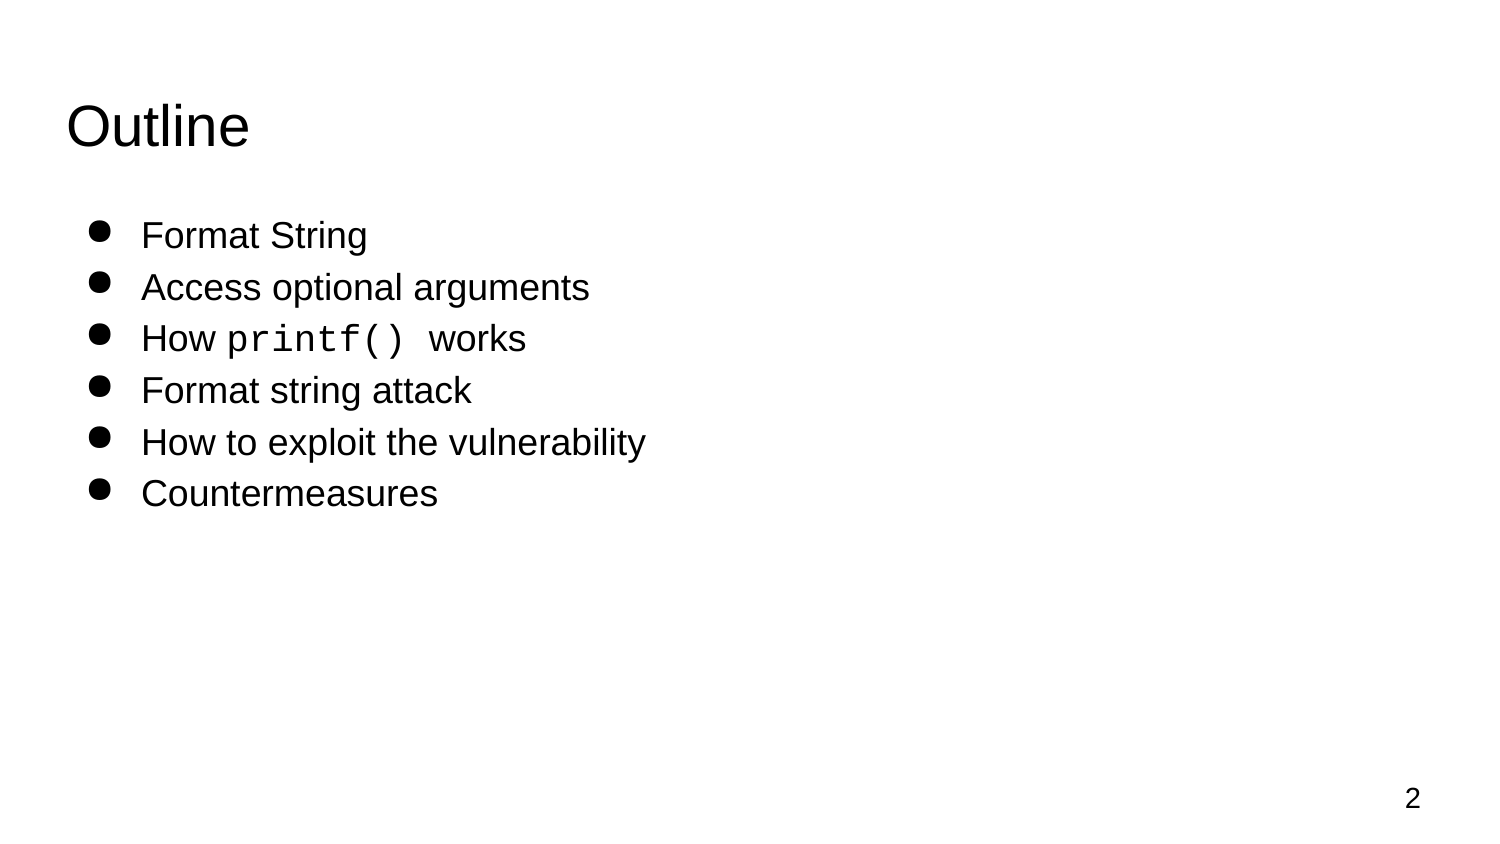

# Outline
Format String
Access optional arguments
How printf() works
Format string attack
How to exploit the vulnerability
Countermeasures
2